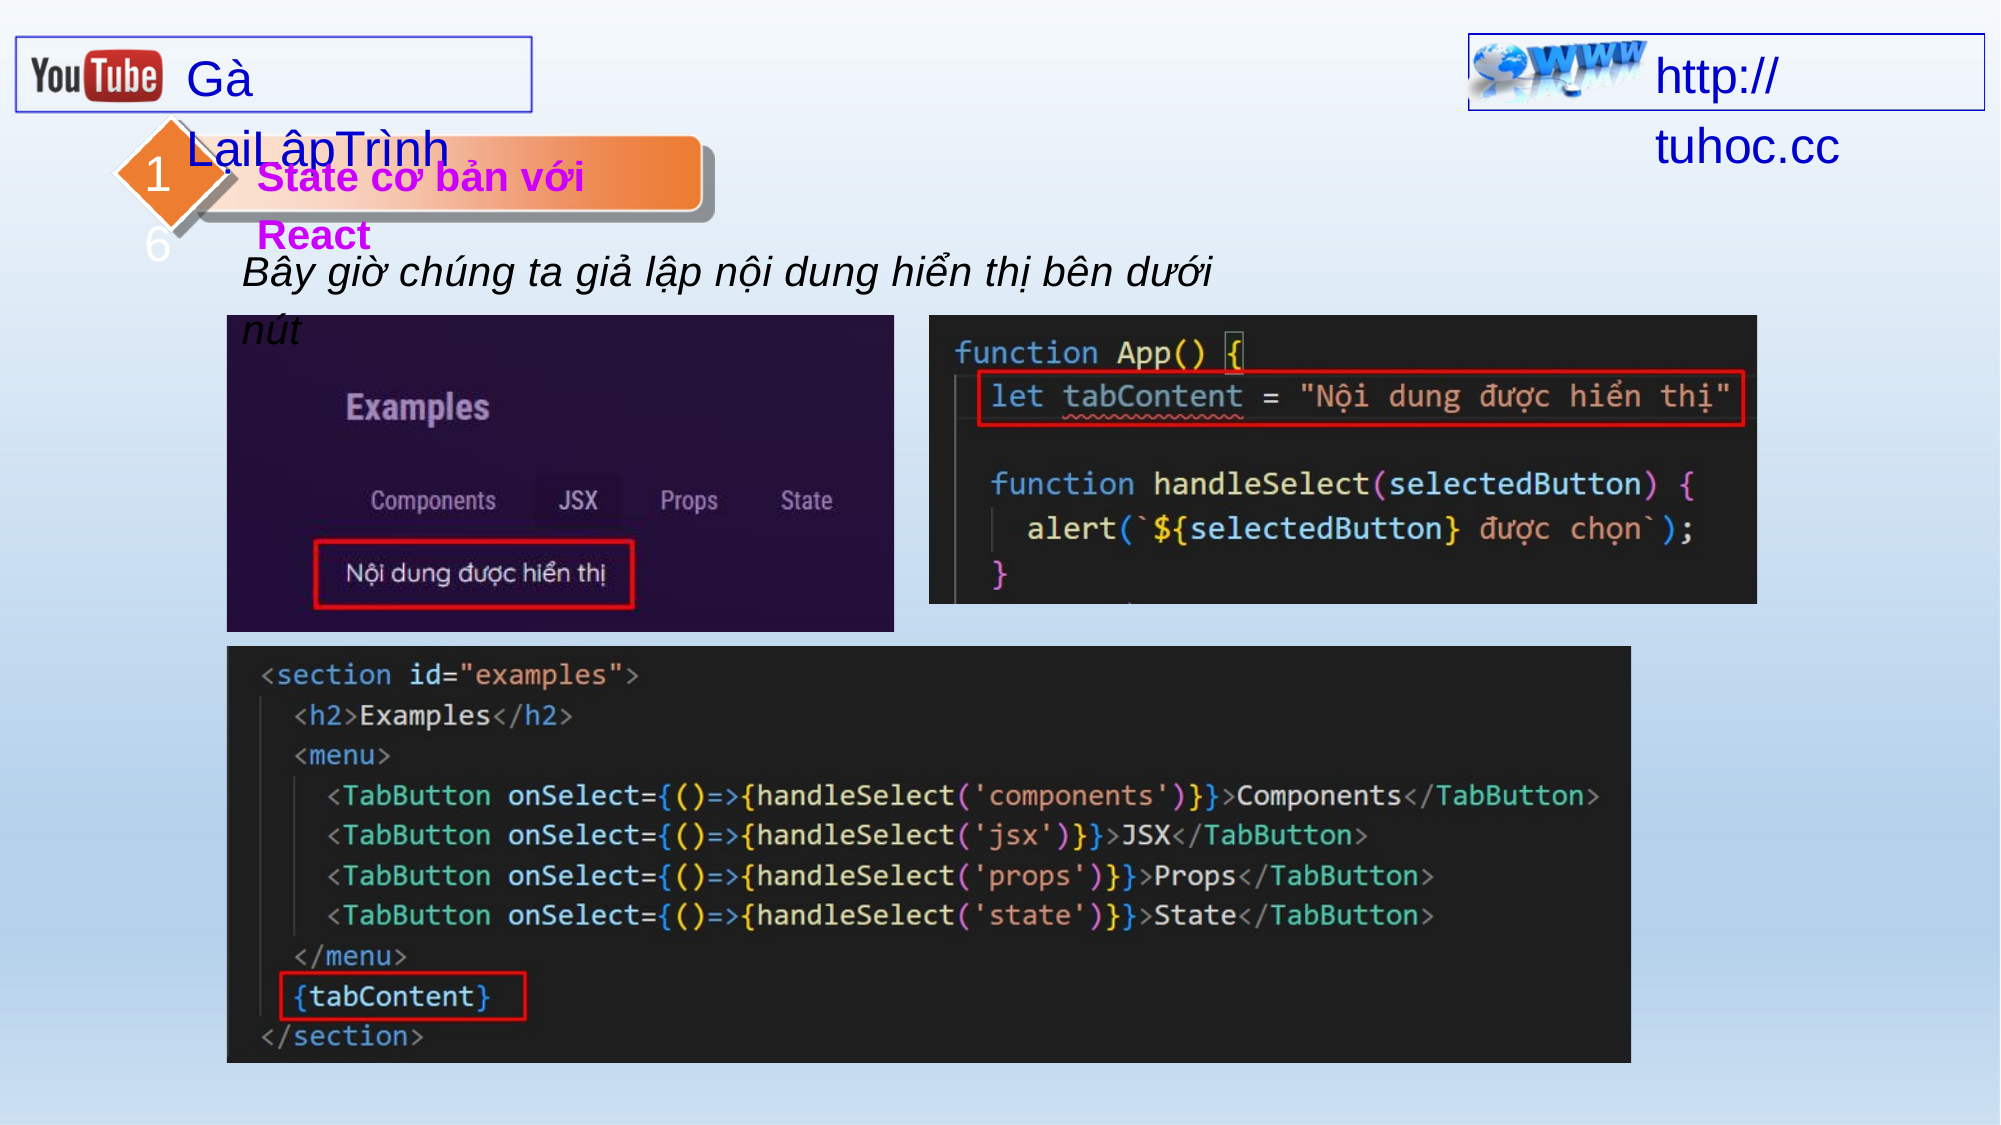

http:// tuhoc.cc

Gà LạiLậpTrình

16
State cơ bản với React

Bây giờ chúng ta giả lập nội dung hiển thị bên dưới nút